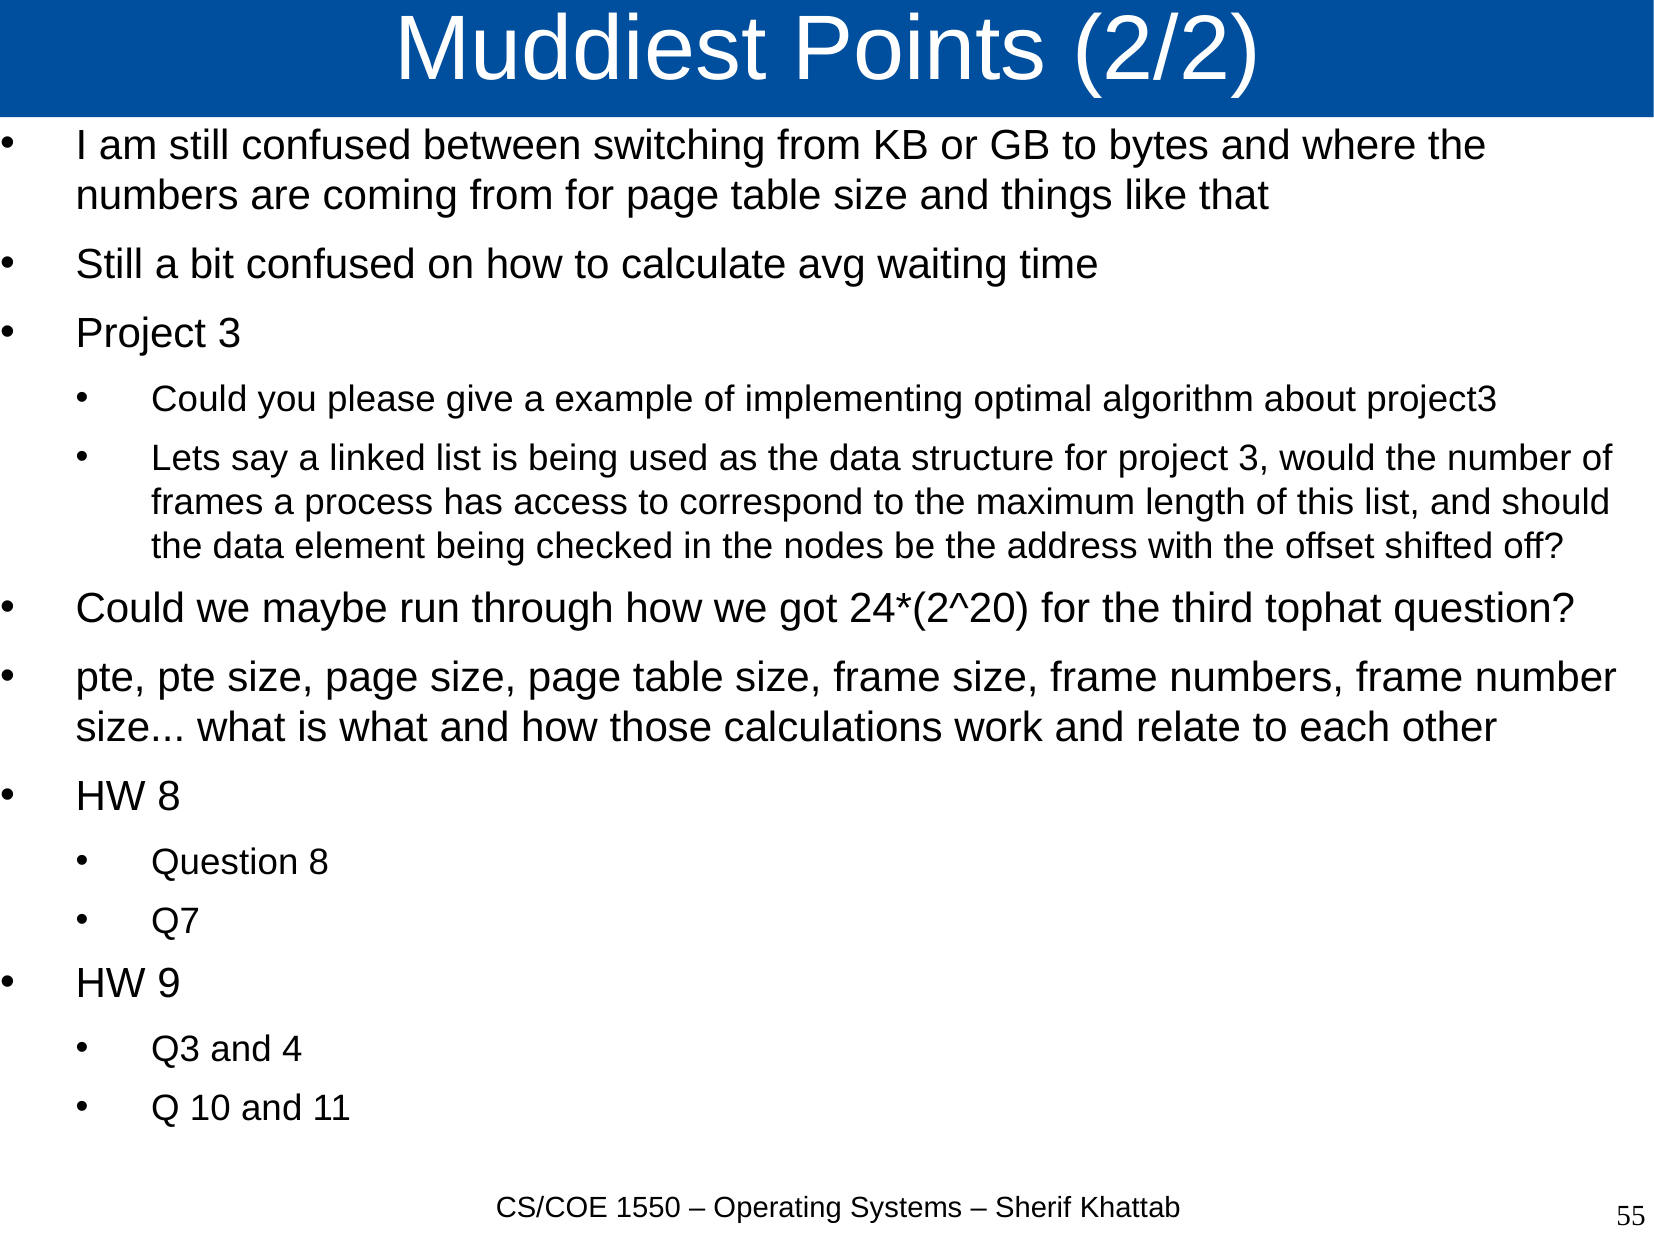

# Muddiest Points (2/2)
I am still confused between switching from KB or GB to bytes and where the numbers are coming from for page table size and things like that
Still a bit confused on how to calculate avg waiting time
Project 3
Could you please give a example of implementing optimal algorithm about project3
Lets say a linked list is being used as the data structure for project 3, would the number of frames a process has access to correspond to the maximum length of this list, and should the data element being checked in the nodes be the address with the offset shifted off?
Could we maybe run through how we got 24*(2^20) for the third tophat question?
pte, pte size, page size, page table size, frame size, frame numbers, frame number size... what is what and how those calculations work and relate to each other
HW 8
Question 8
Q7
HW 9
Q3 and 4
Q 10 and 11
CS/COE 1550 – Operating Systems – Sherif Khattab
55